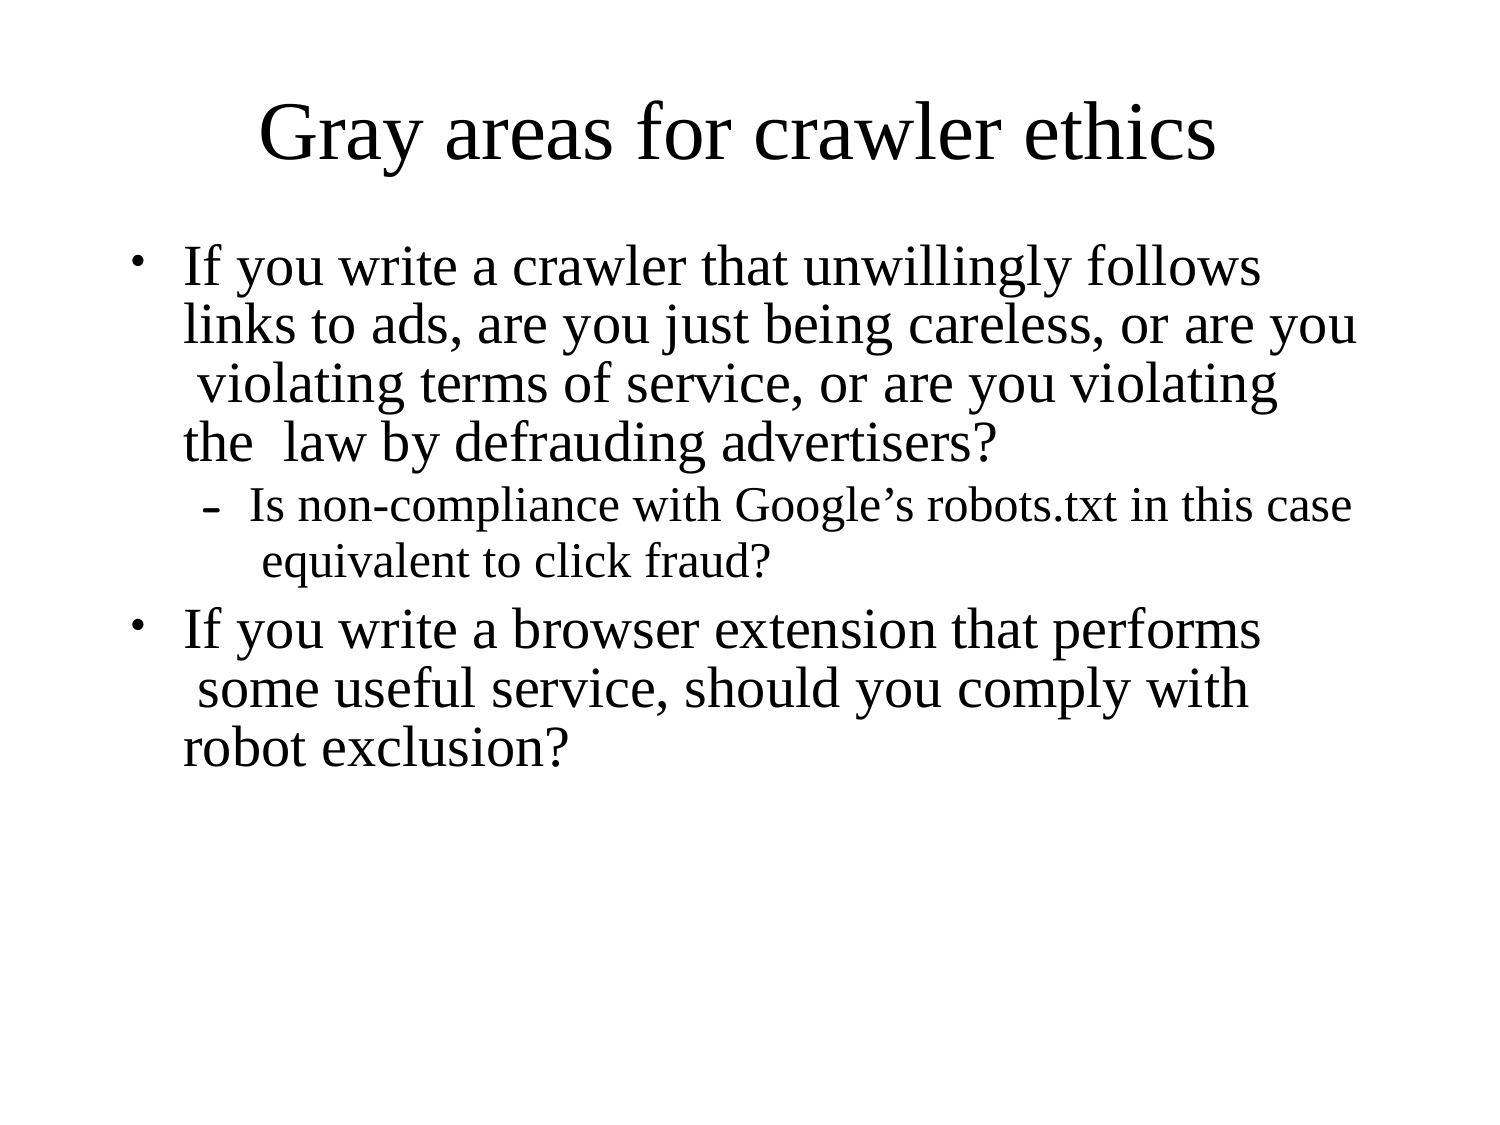

# Gray areas for crawler ethics
If you write a crawler that unwillingly follows  links to ads, are you just being careless, or are you  violating terms of service, or are you violating the  law by defrauding advertisers?
–	Is non-compliance with Google’s robots.txt in this case  equivalent to click fraud?
If you write a browser extension that performs  some useful service, should you comply with  robot exclusion?